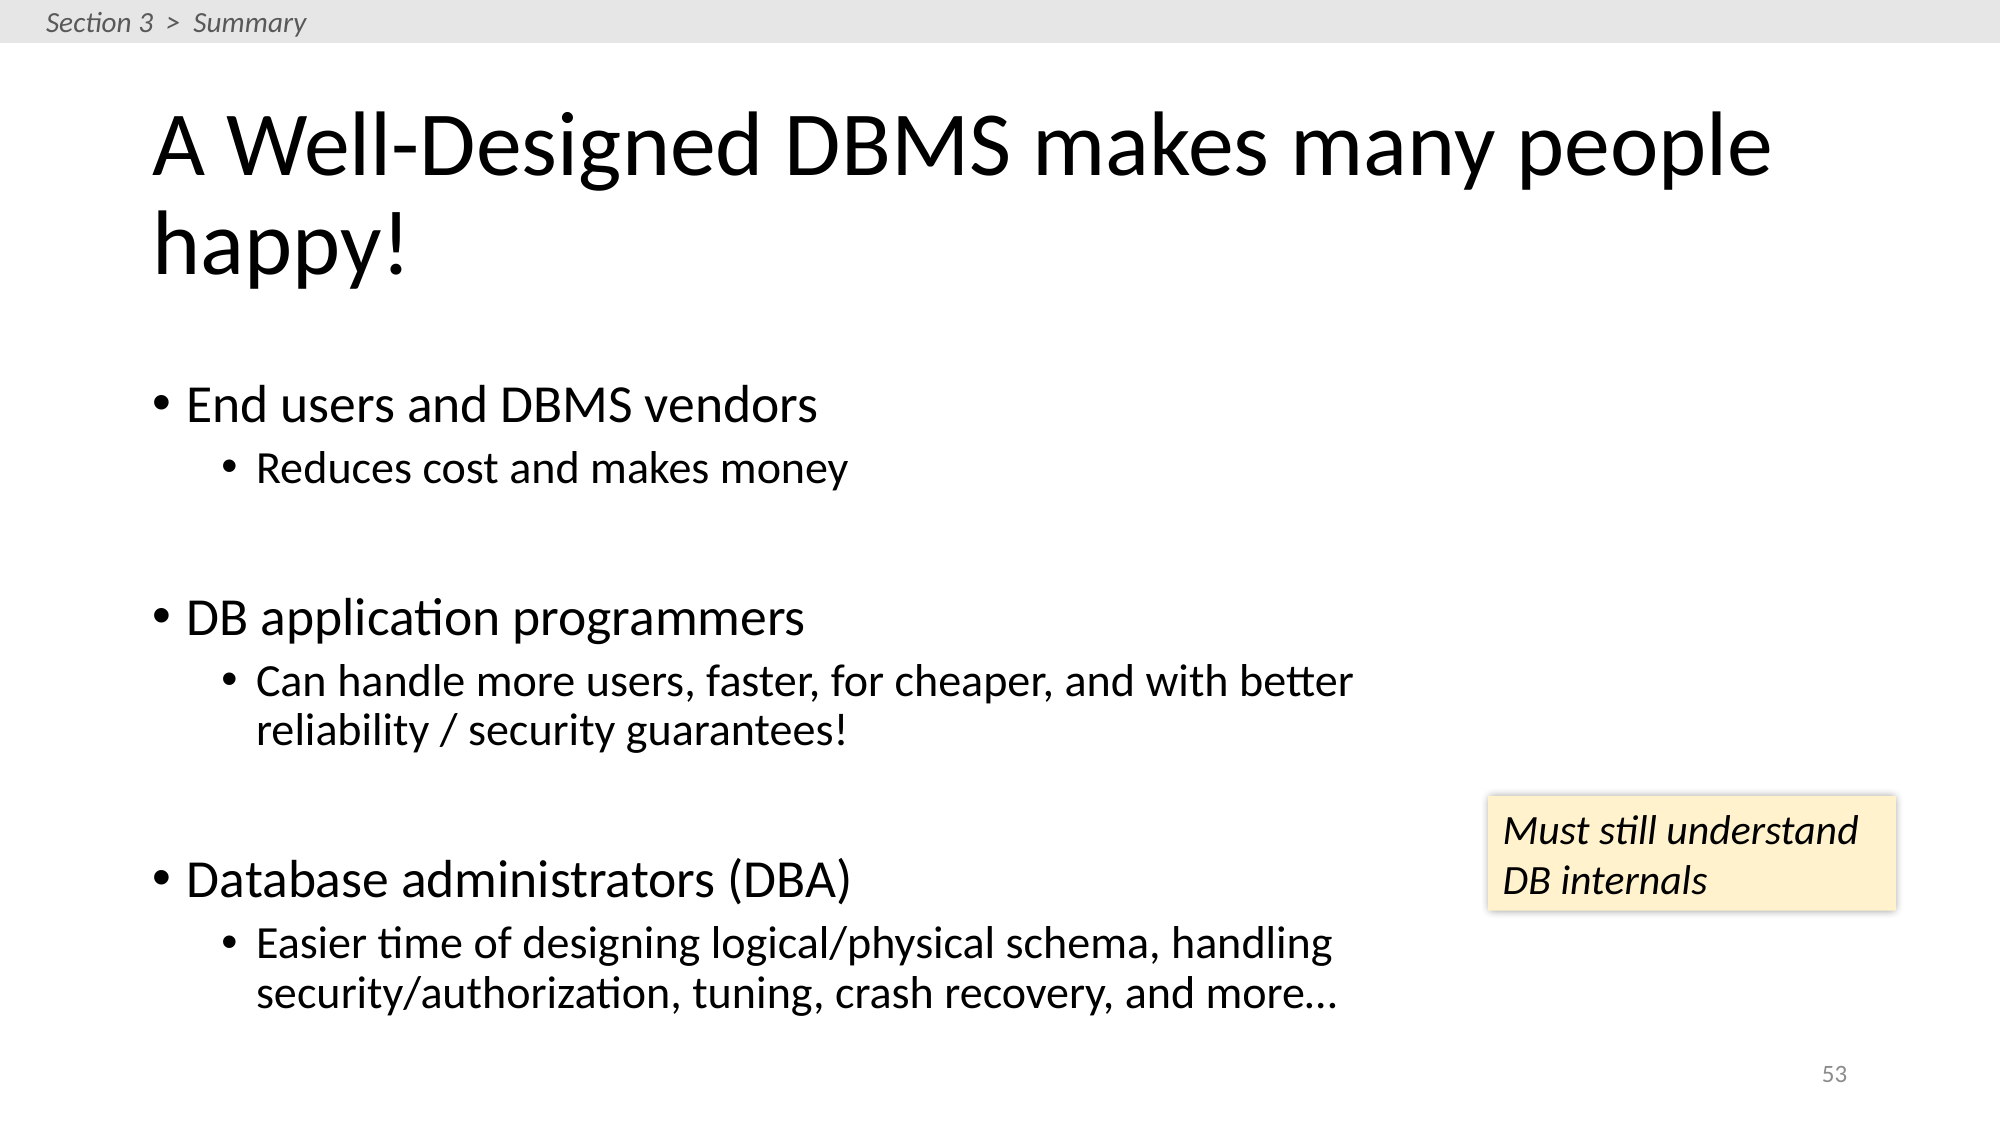

Section 3  >  Summary
# A Well-Designed DBMS makes many people happy!
End users and DBMS vendors
Reduces cost and makes money

DB application programmers
Can handle more users, faster, for cheaper, and with better reliability / security guarantees!

Database administrators (DBA)
Easier time of designing logical/physical schema, handling security/authorization, tuning, crash recovery, and more…
Must still understand
DB internals
53